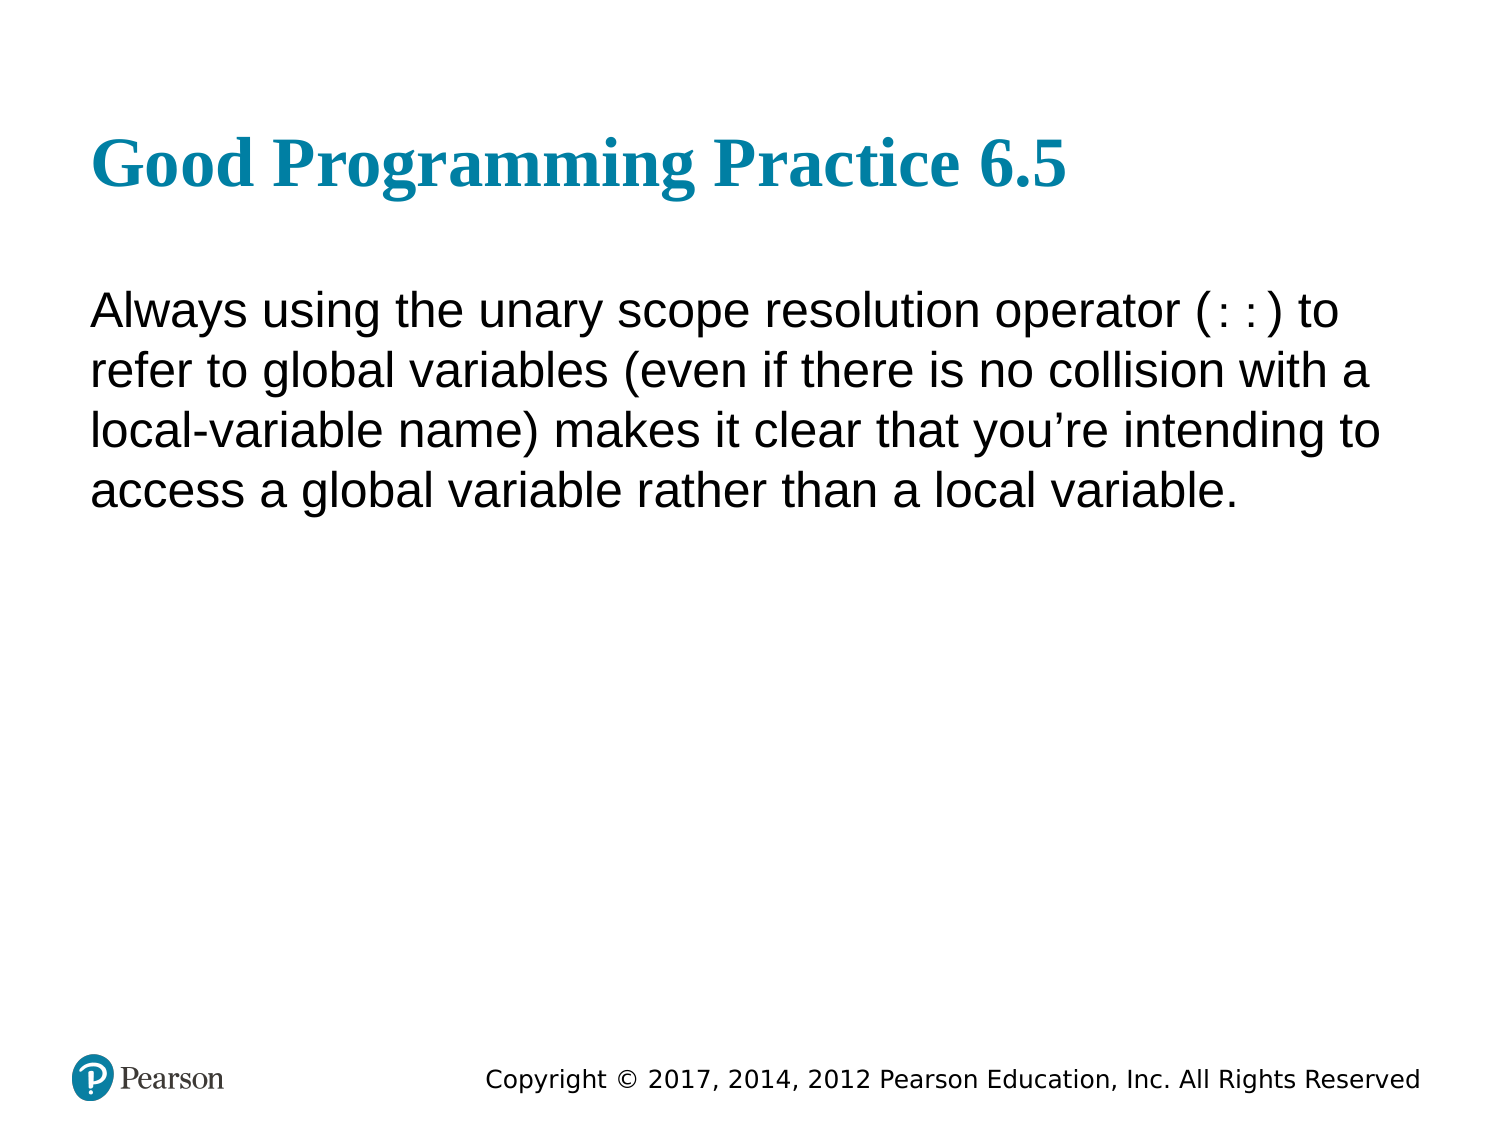

# Good Programming Practice 6.5
Always using the unary scope resolution operator (::) to refer to global variables (even if there is no collision with a local-variable name) makes it clear that you’re intending to access a global variable rather than a local variable.